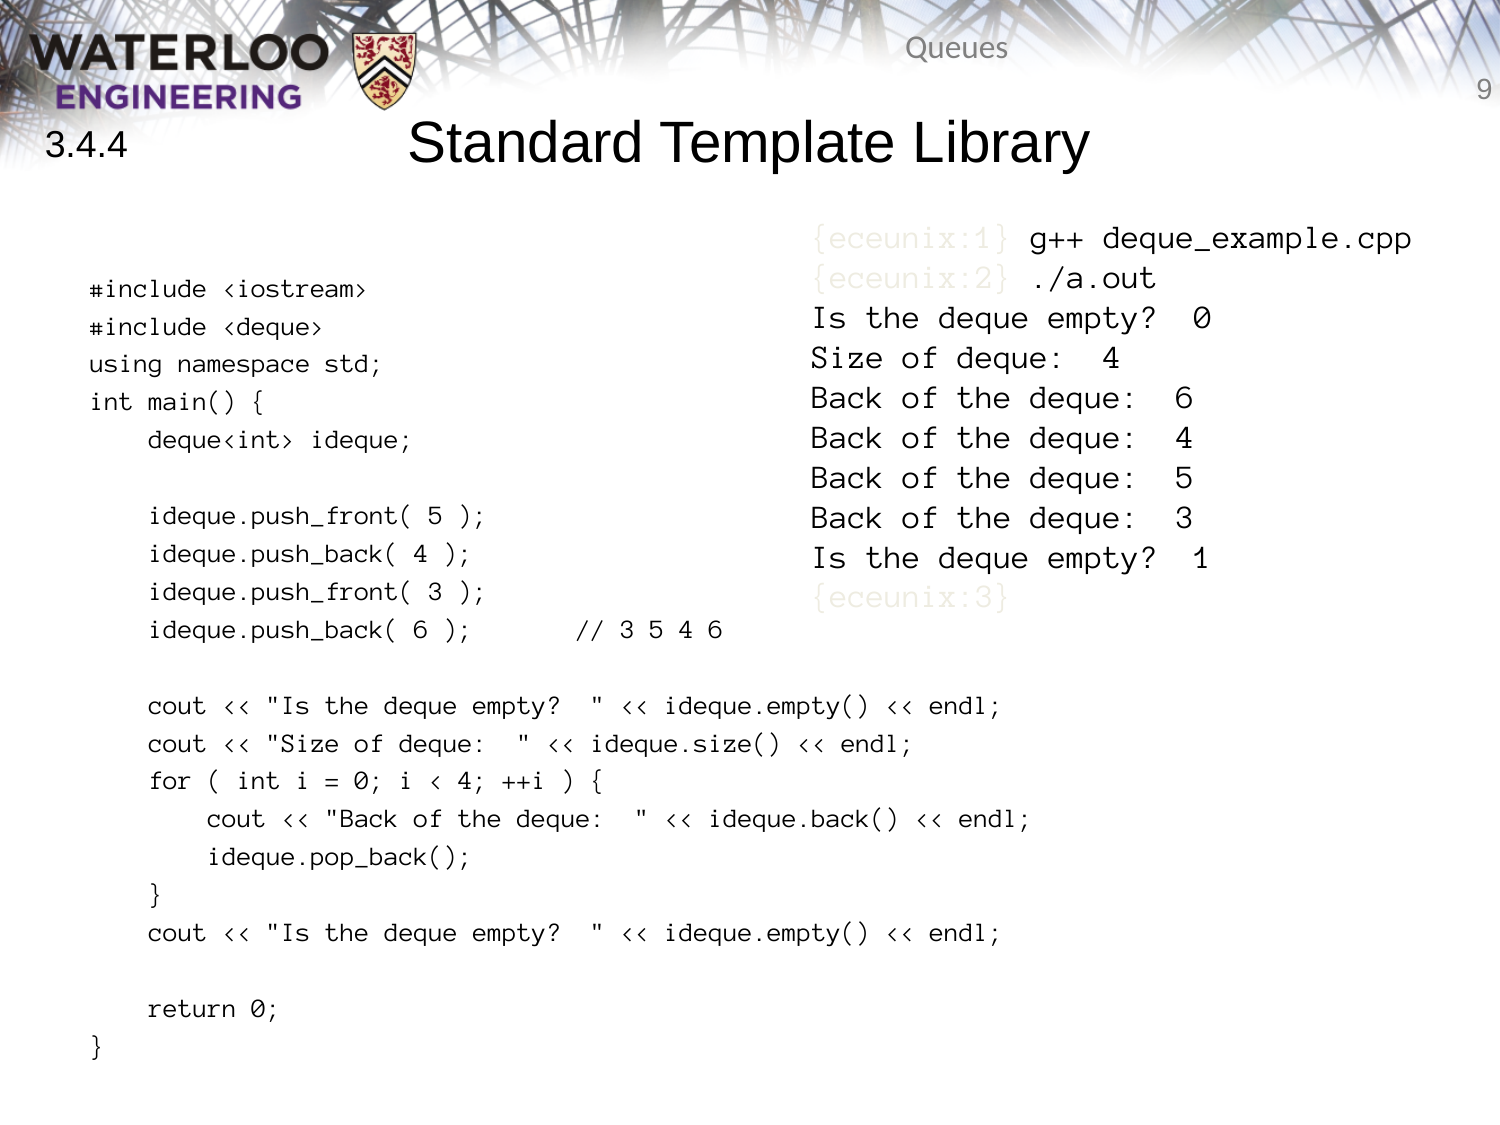

# Standard Template Library
3.4.4
{eceunix:1} g++ deque_example.cpp
{eceunix:2} ./a.out
Is the deque empty?  0
Size of deque:  4
Back of the deque:  6
Back of the deque:  4
Back of the deque:  5
Back of the deque:  3
Is the deque empty?  1
{eceunix:3}
#include <iostream>
#include <deque>
using namespace std;
int main() {
    deque<int> ideque;

    ideque.push_front( 5 );
    ideque.push_back( 4 );
    ideque.push_front( 3 );
    ideque.push_back( 6 );       // 3 5 4 6

    cout << "Is the deque empty?  " << ideque.empty() << endl;
    cout << "Size of deque:  " << ideque.size() << endl;
    for ( int i = 0; i < 4; ++i ) {
        cout << "Back of the deque:  " << ideque.back() << endl;
        ideque.pop_back();
    }
    cout << "Is the deque empty?  " << ideque.empty() << endl;

    return 0;
}